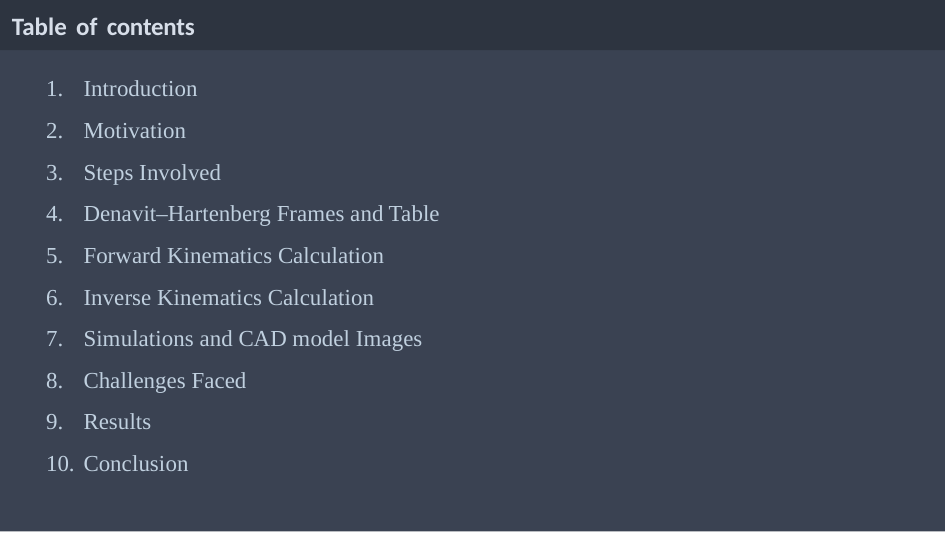

# Table of contents
Introduction
Motivation
Steps Involved
Denavit–Hartenberg Frames and Table
Forward Kinematics Calculation
Inverse Kinematics Calculation
Simulations and CAD model Images
Challenges Faced
Results
Conclusion